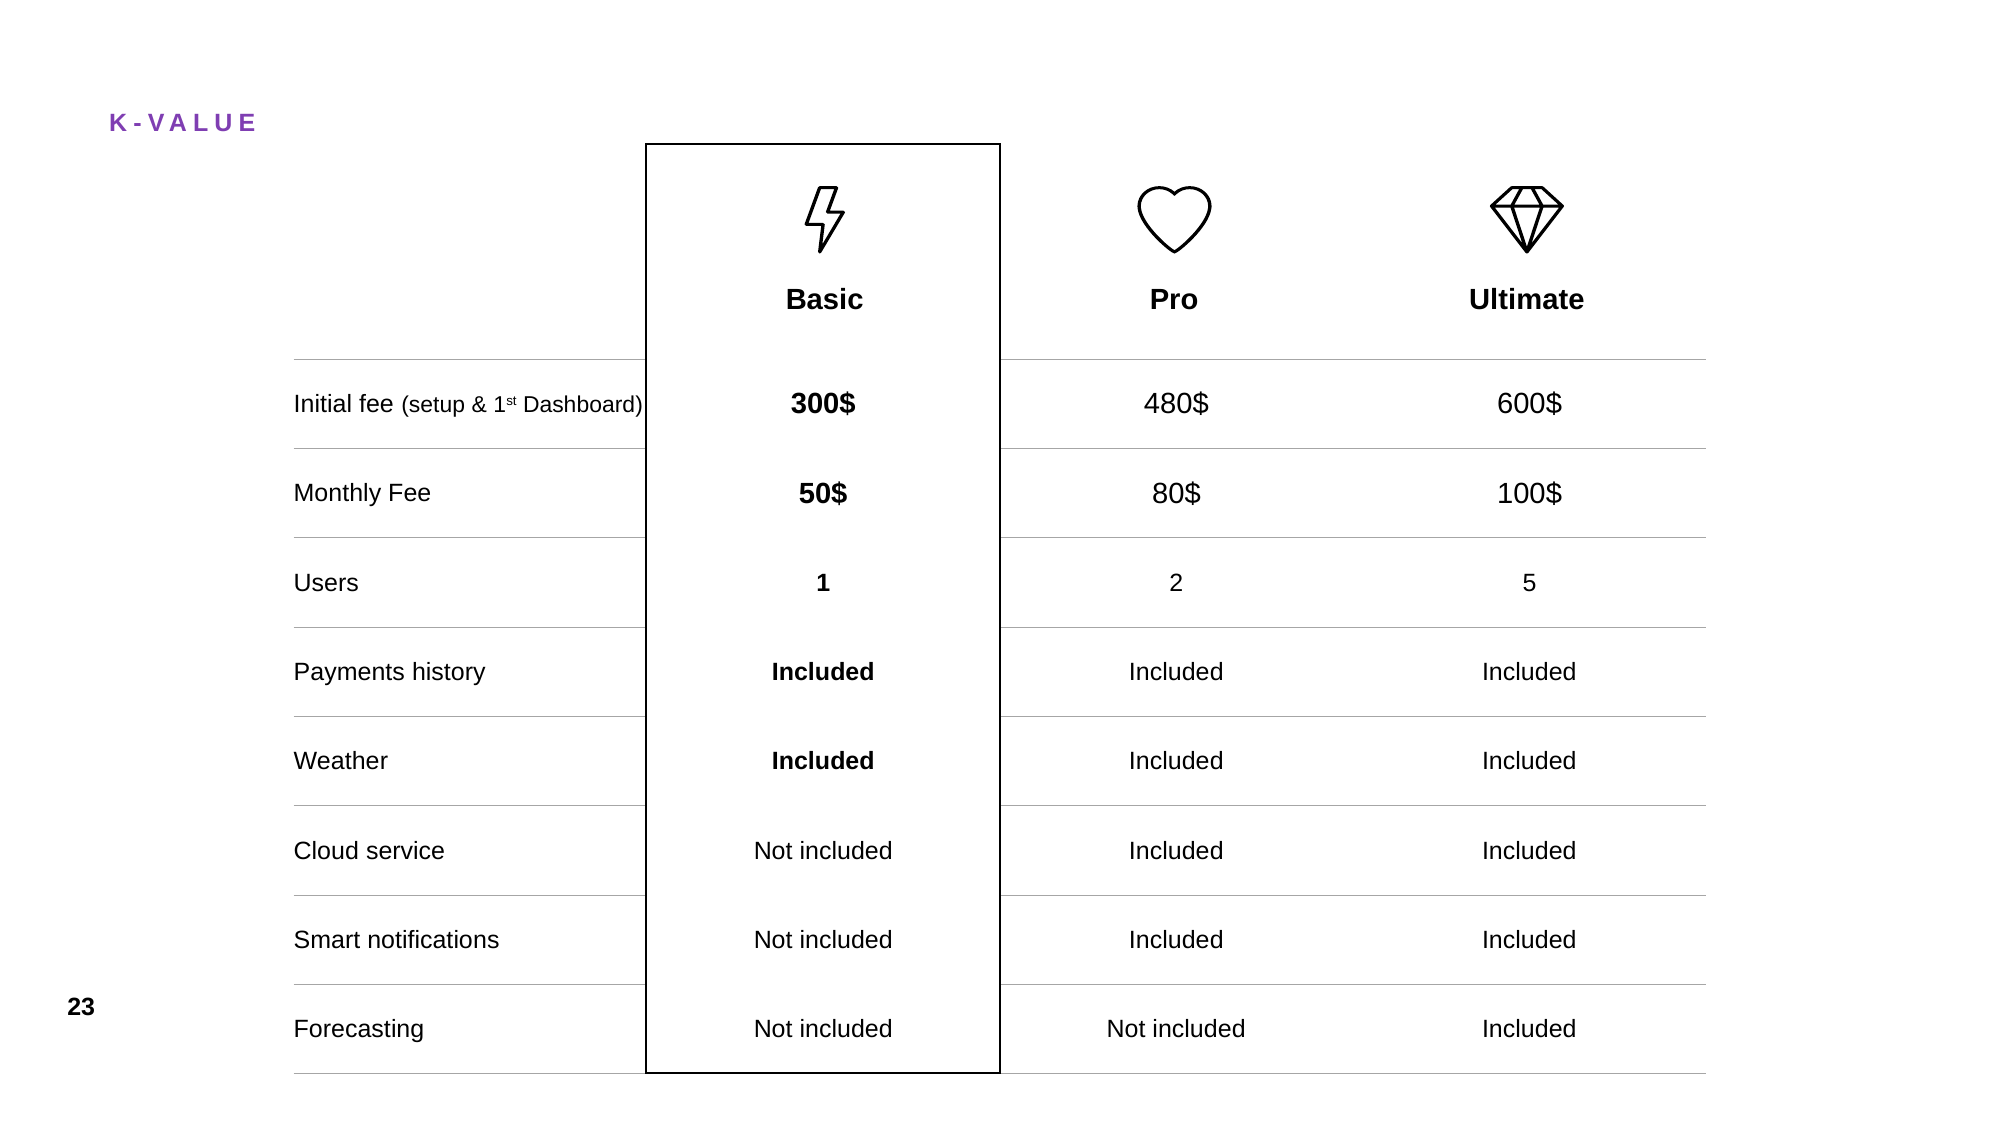

Basic
Pro
Ultimate
| Initial fee (setup & 1st Dashboard) | 300$ | 480$ | 600$ |
| --- | --- | --- | --- |
| Monthly Fee | 50$ | 80$ | 100$ |
| Users | 1 | 2 | 5 |
| Payments history | Included | Included | Included |
| Weather | Included | Included | Included |
| Cloud service | Not included | Included | Included |
| Smart notifications | Not included | Included | Included |
| Forecasting | Not included | Not included | Included |